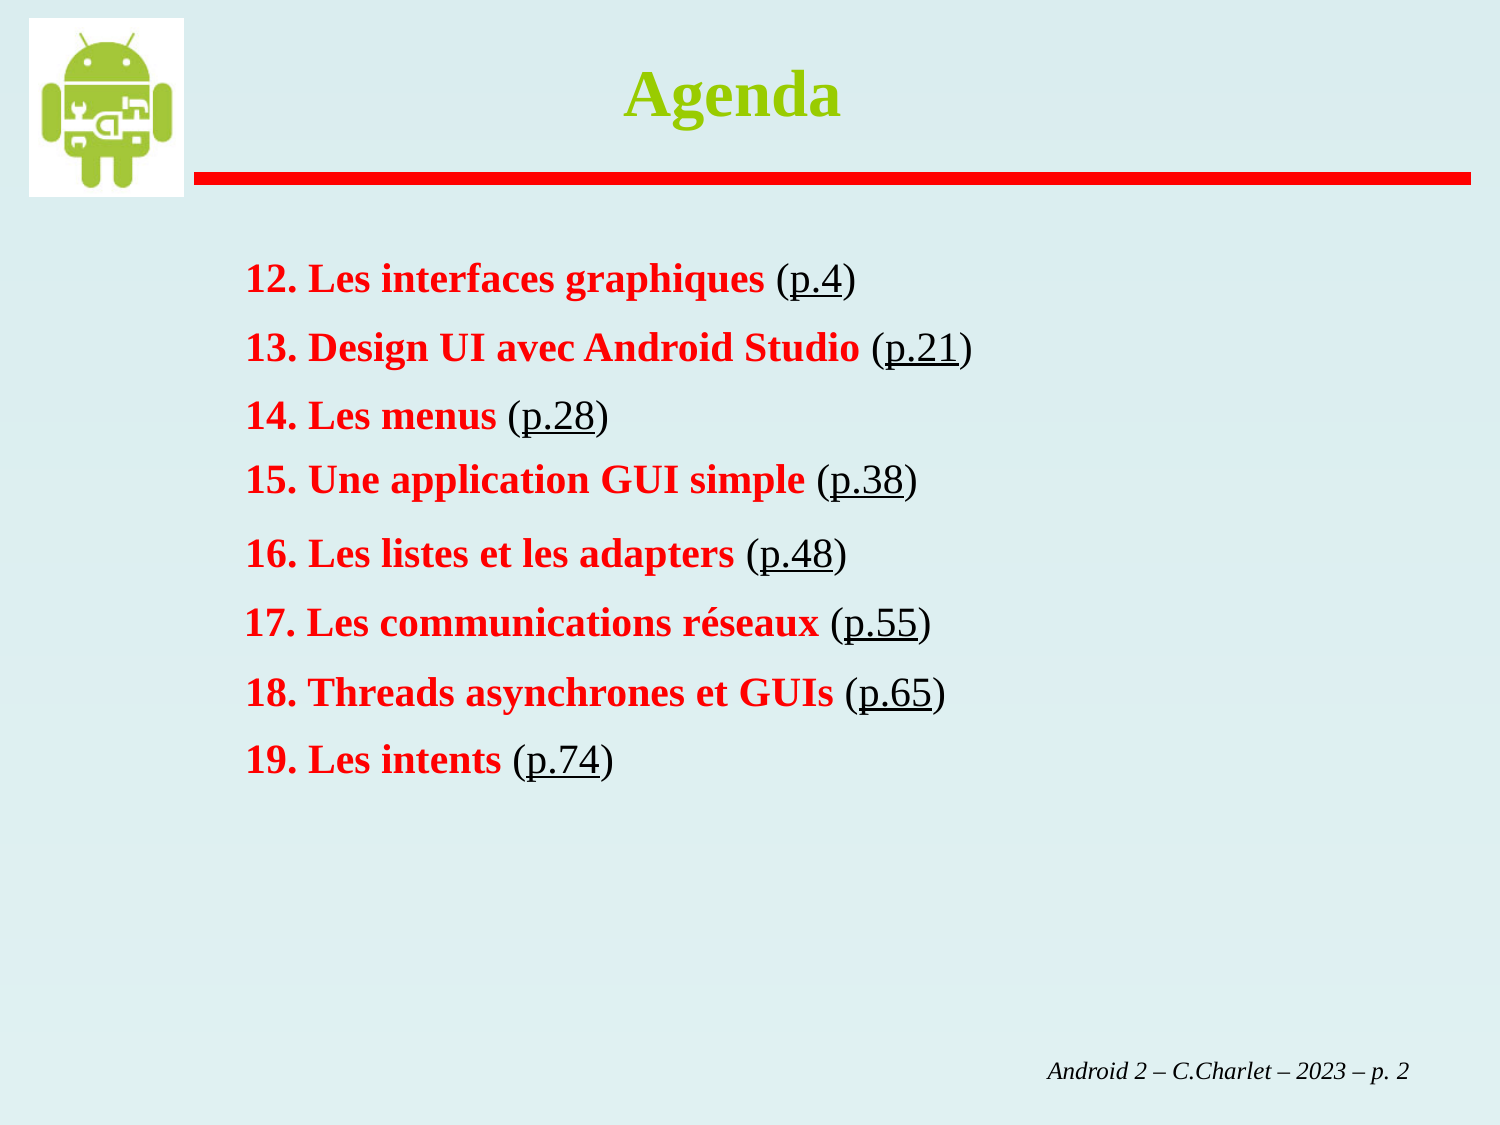

Agenda
12. Les interfaces graphiques (p.4)
13. Design UI avec Android Studio (p.21)
14. Les menus (p.28)
15. Une application GUI simple (p.38)
16. Les listes et les adapters (p.48)
17. Les communications réseaux (p.55)
18. Threads asynchrones et GUIs (p.65)
19. Les intents (p.74)
 Android 2 – C.Charlet – 2023 – p. 2